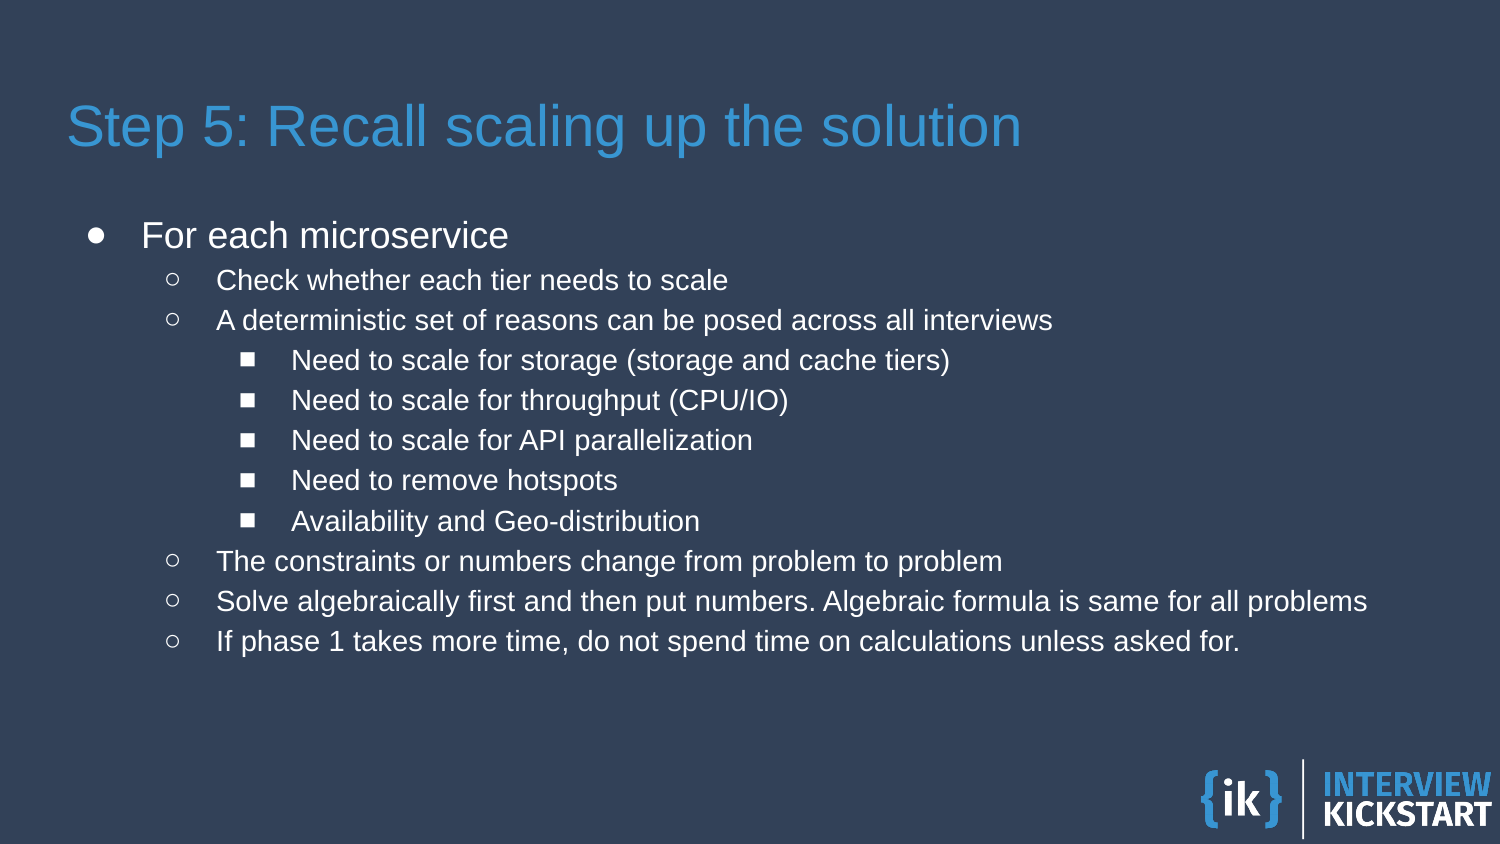

# Step 5: Recall scaling up the solution
For each microservice
Check whether each tier needs to scale
A deterministic set of reasons can be posed across all interviews
Need to scale for storage (storage and cache tiers)
Need to scale for throughput (CPU/IO)
Need to scale for API parallelization
Need to remove hotspots
Availability and Geo-distribution
The constraints or numbers change from problem to problem
Solve algebraically first and then put numbers. Algebraic formula is same for all problems
If phase 1 takes more time, do not spend time on calculations unless asked for.